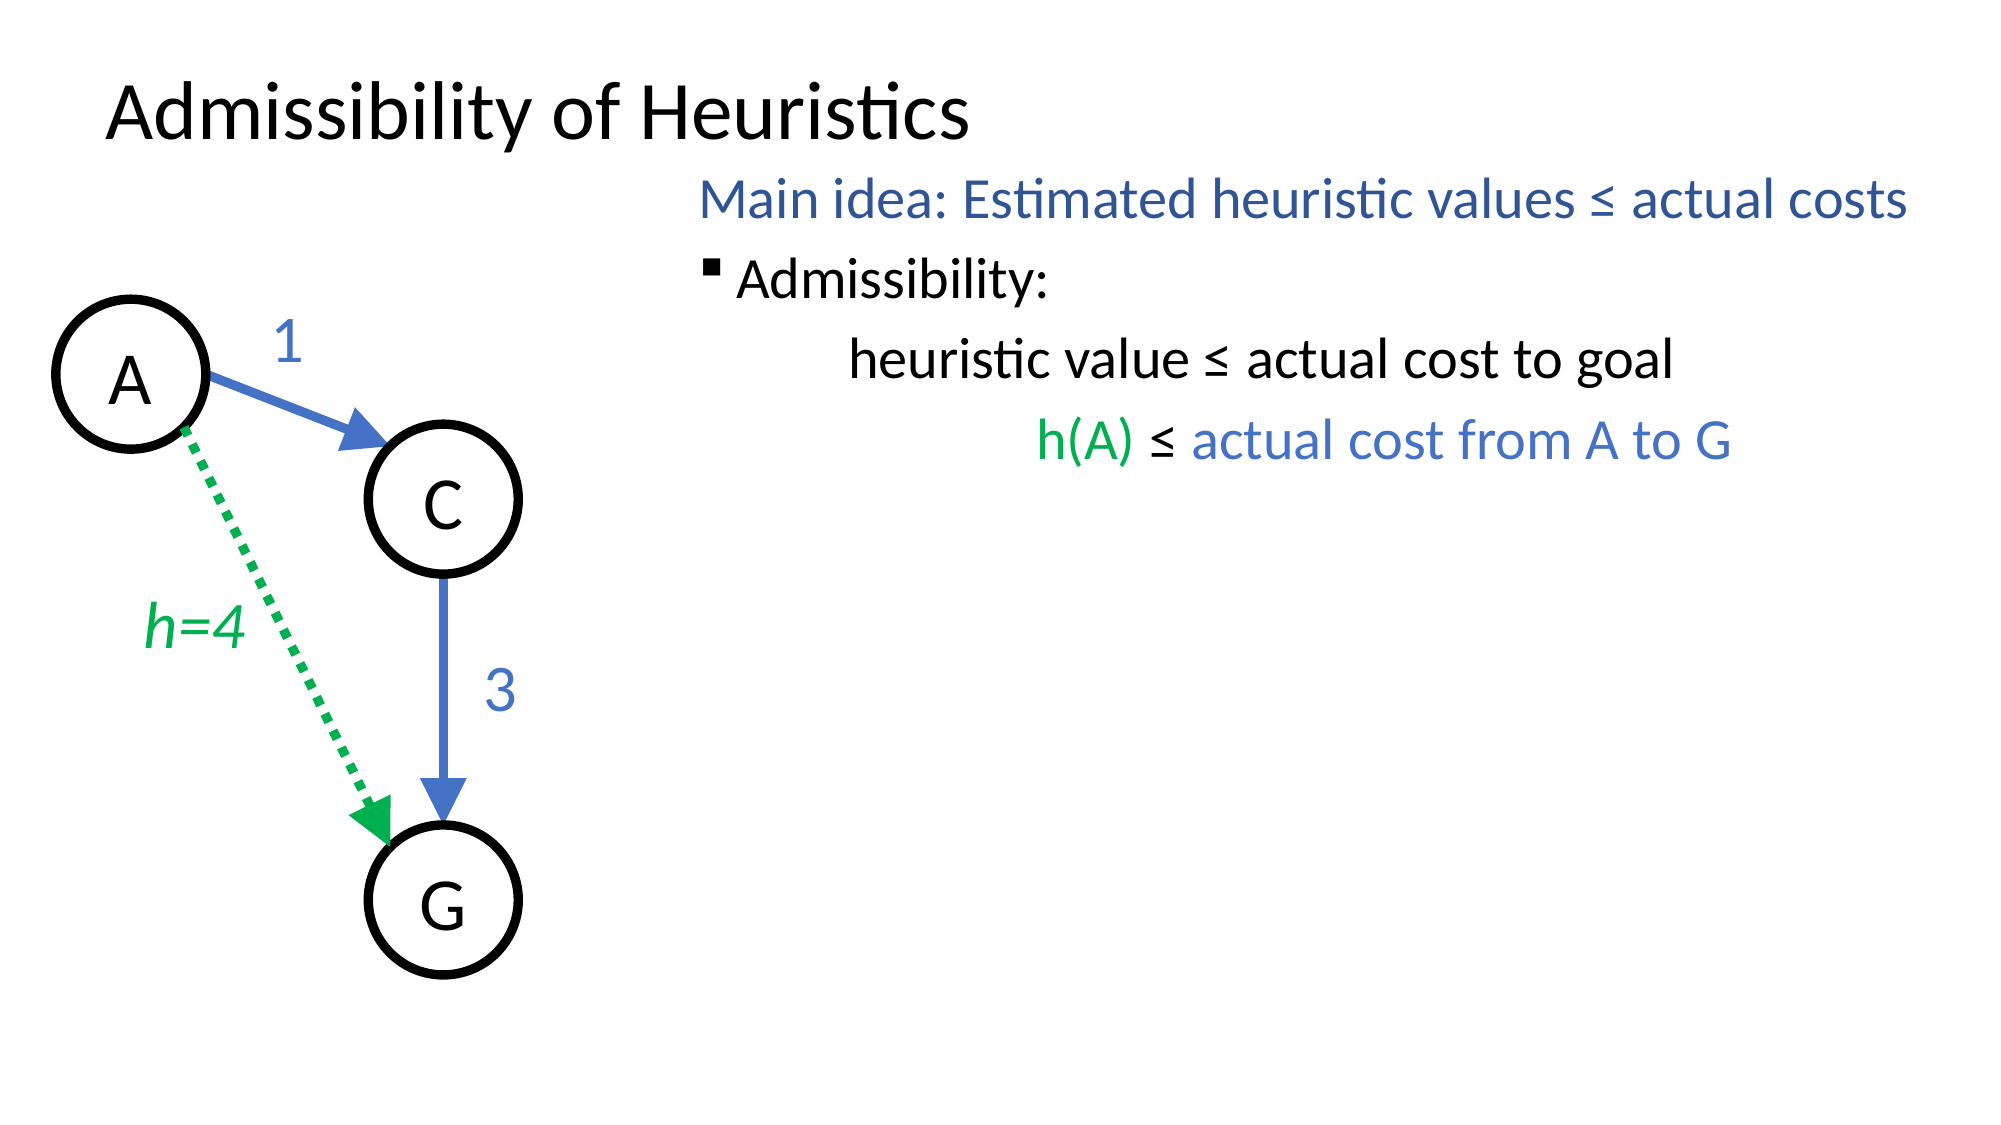

# Admissibility of Heuristics
Main idea: Estimated heuristic values ≤ actual costs
Admissibility:
	heuristic value ≤ actual cost to goal
			h(A) ≤ actual cost from A to G

1
A
C
h=4
3
G